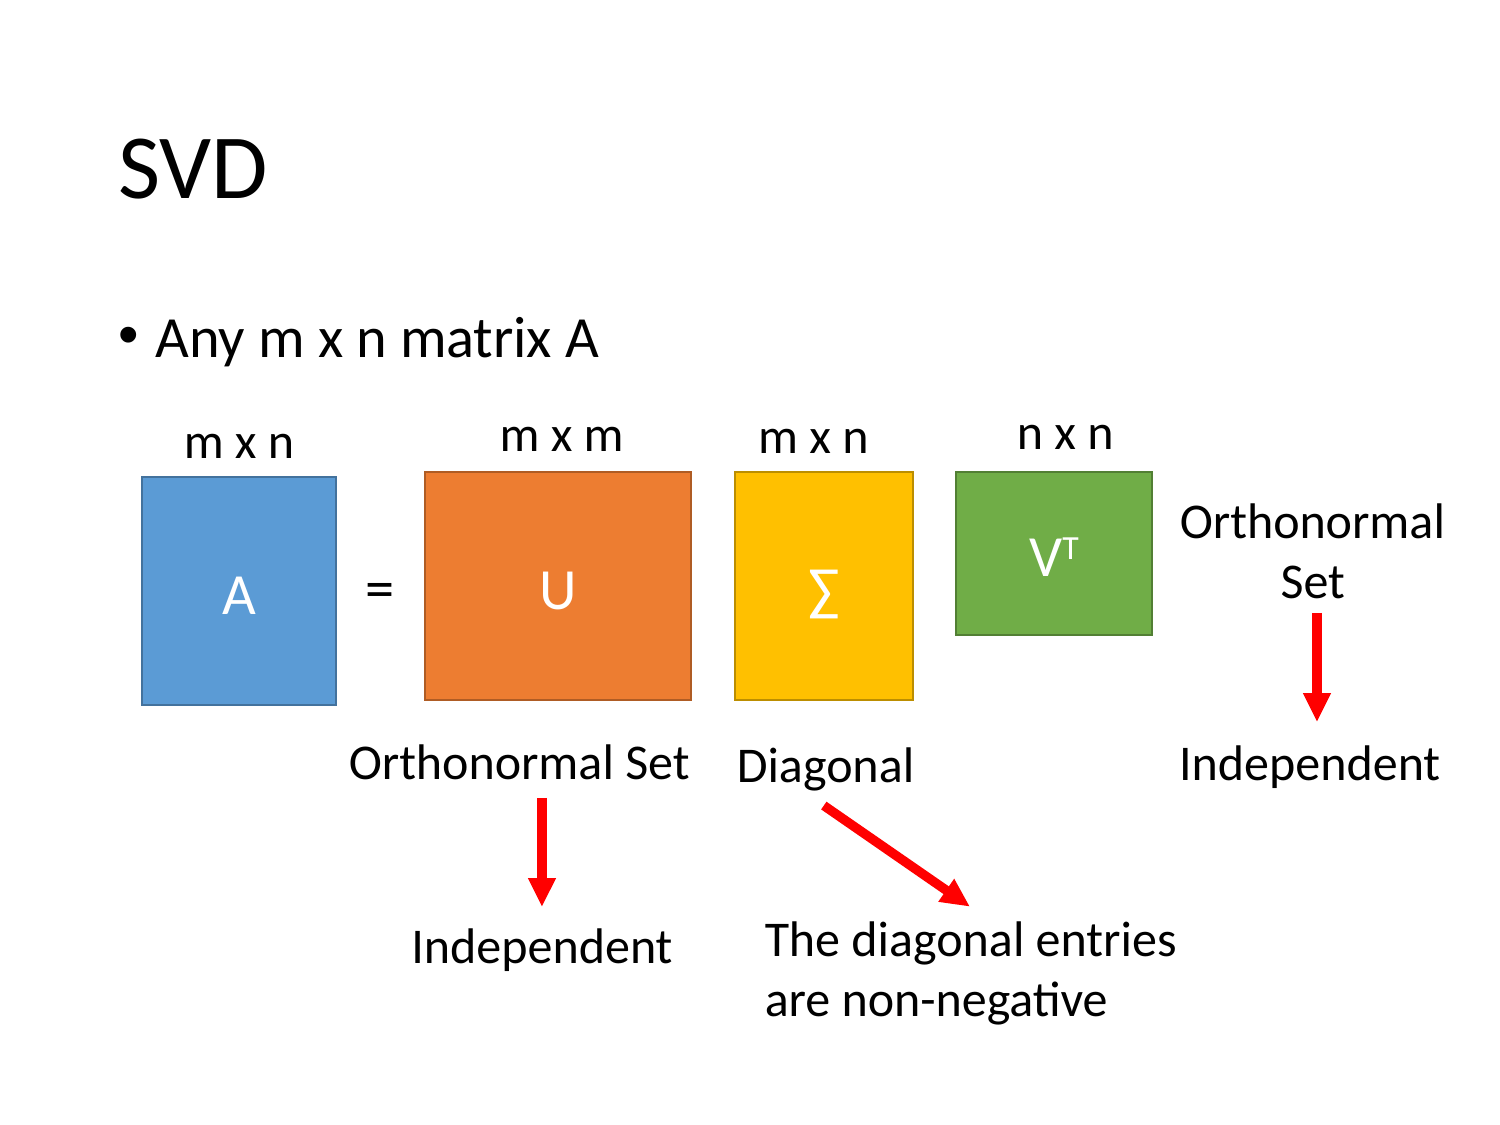

# SVD
Any m x n matrix A
n x n
m x m
m x n
m x n
U
∑
VT
A
Orthonormal Set
=
Orthonormal Set
Independent
Diagonal
The diagonal entries are non-negative
Independent